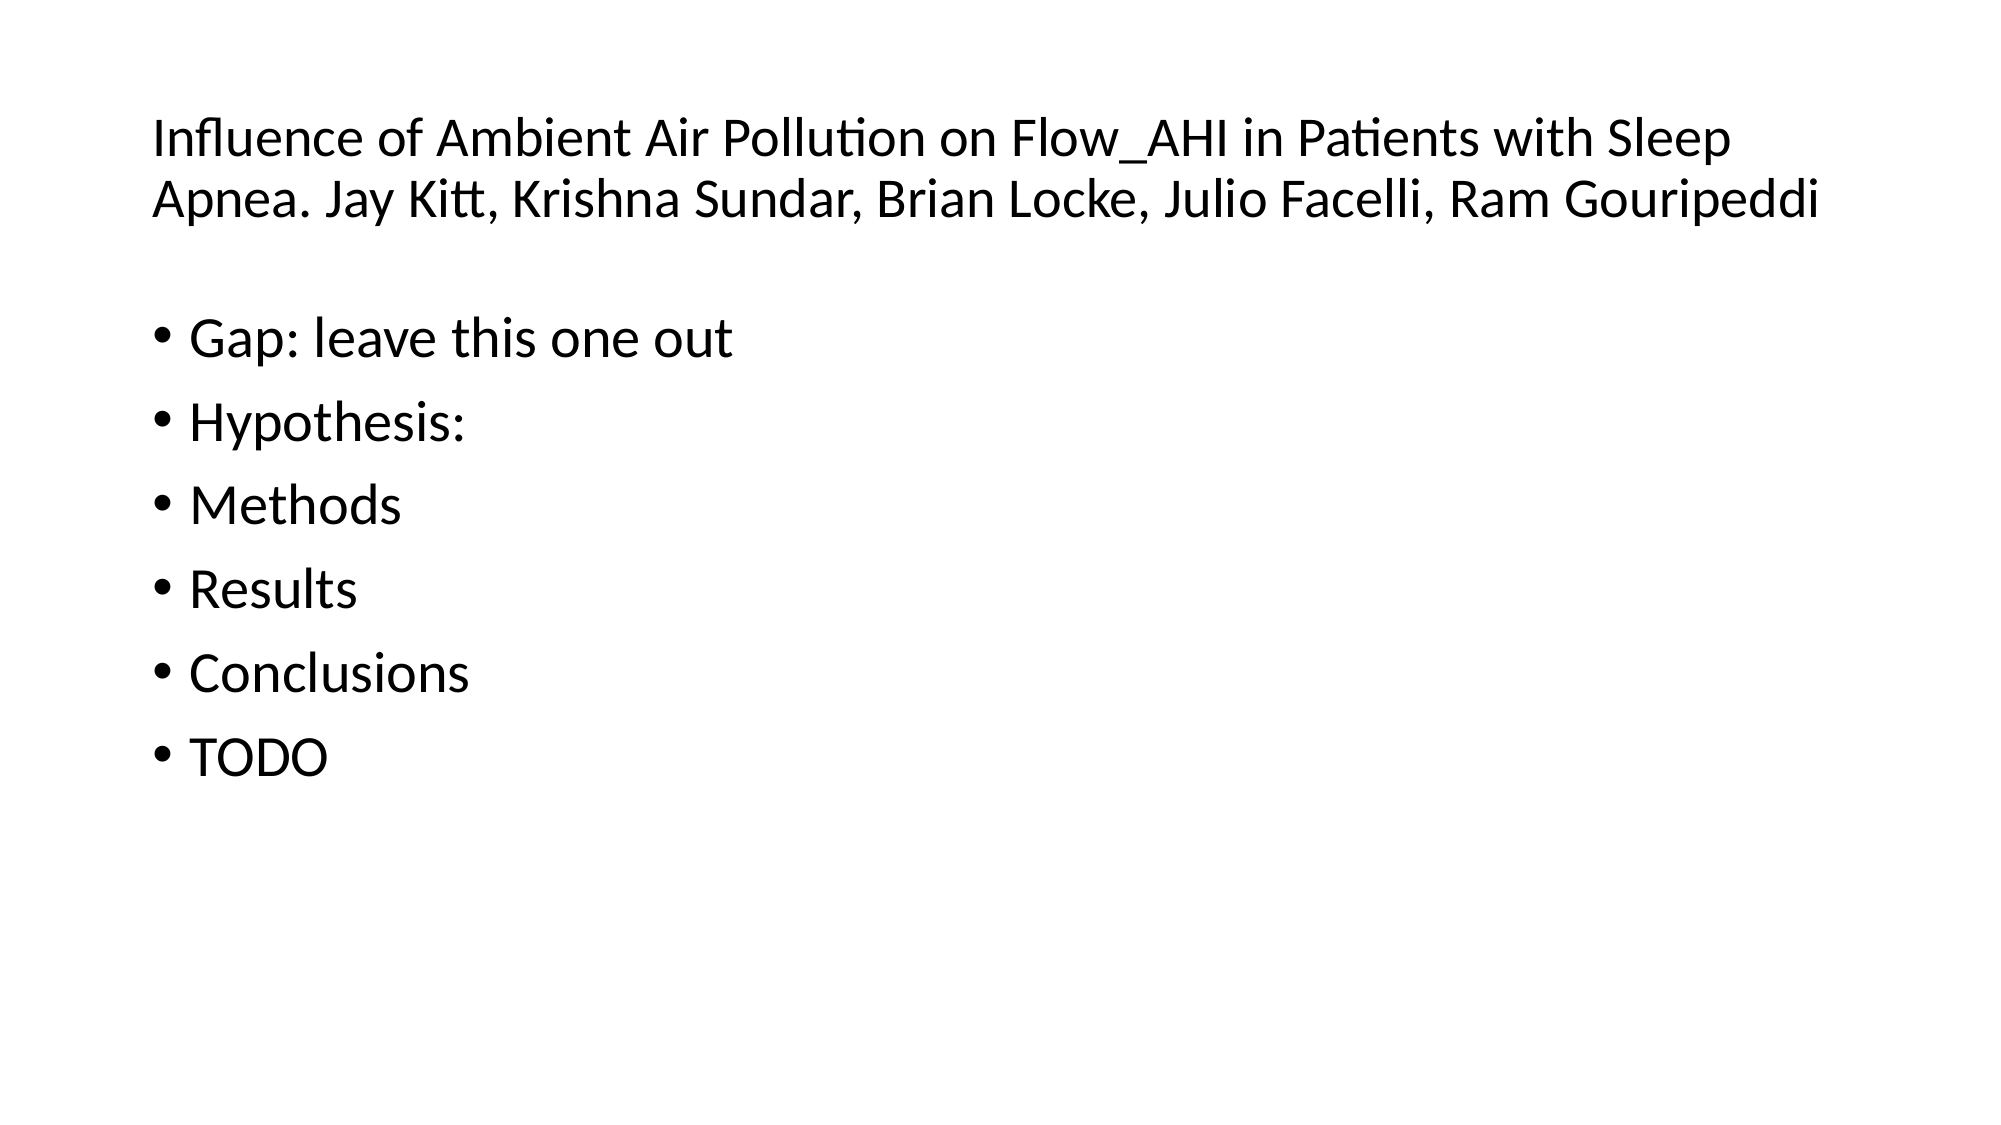

# Influence of Ambient Air Pollution on Flow_AHI in Patients with Sleep Apnea. Jay Kitt, Krishna Sundar, Brian Locke, Julio Facelli, Ram Gouripeddi
Gap: leave this one out
Hypothesis:
Methods
Results
Conclusions
TODO